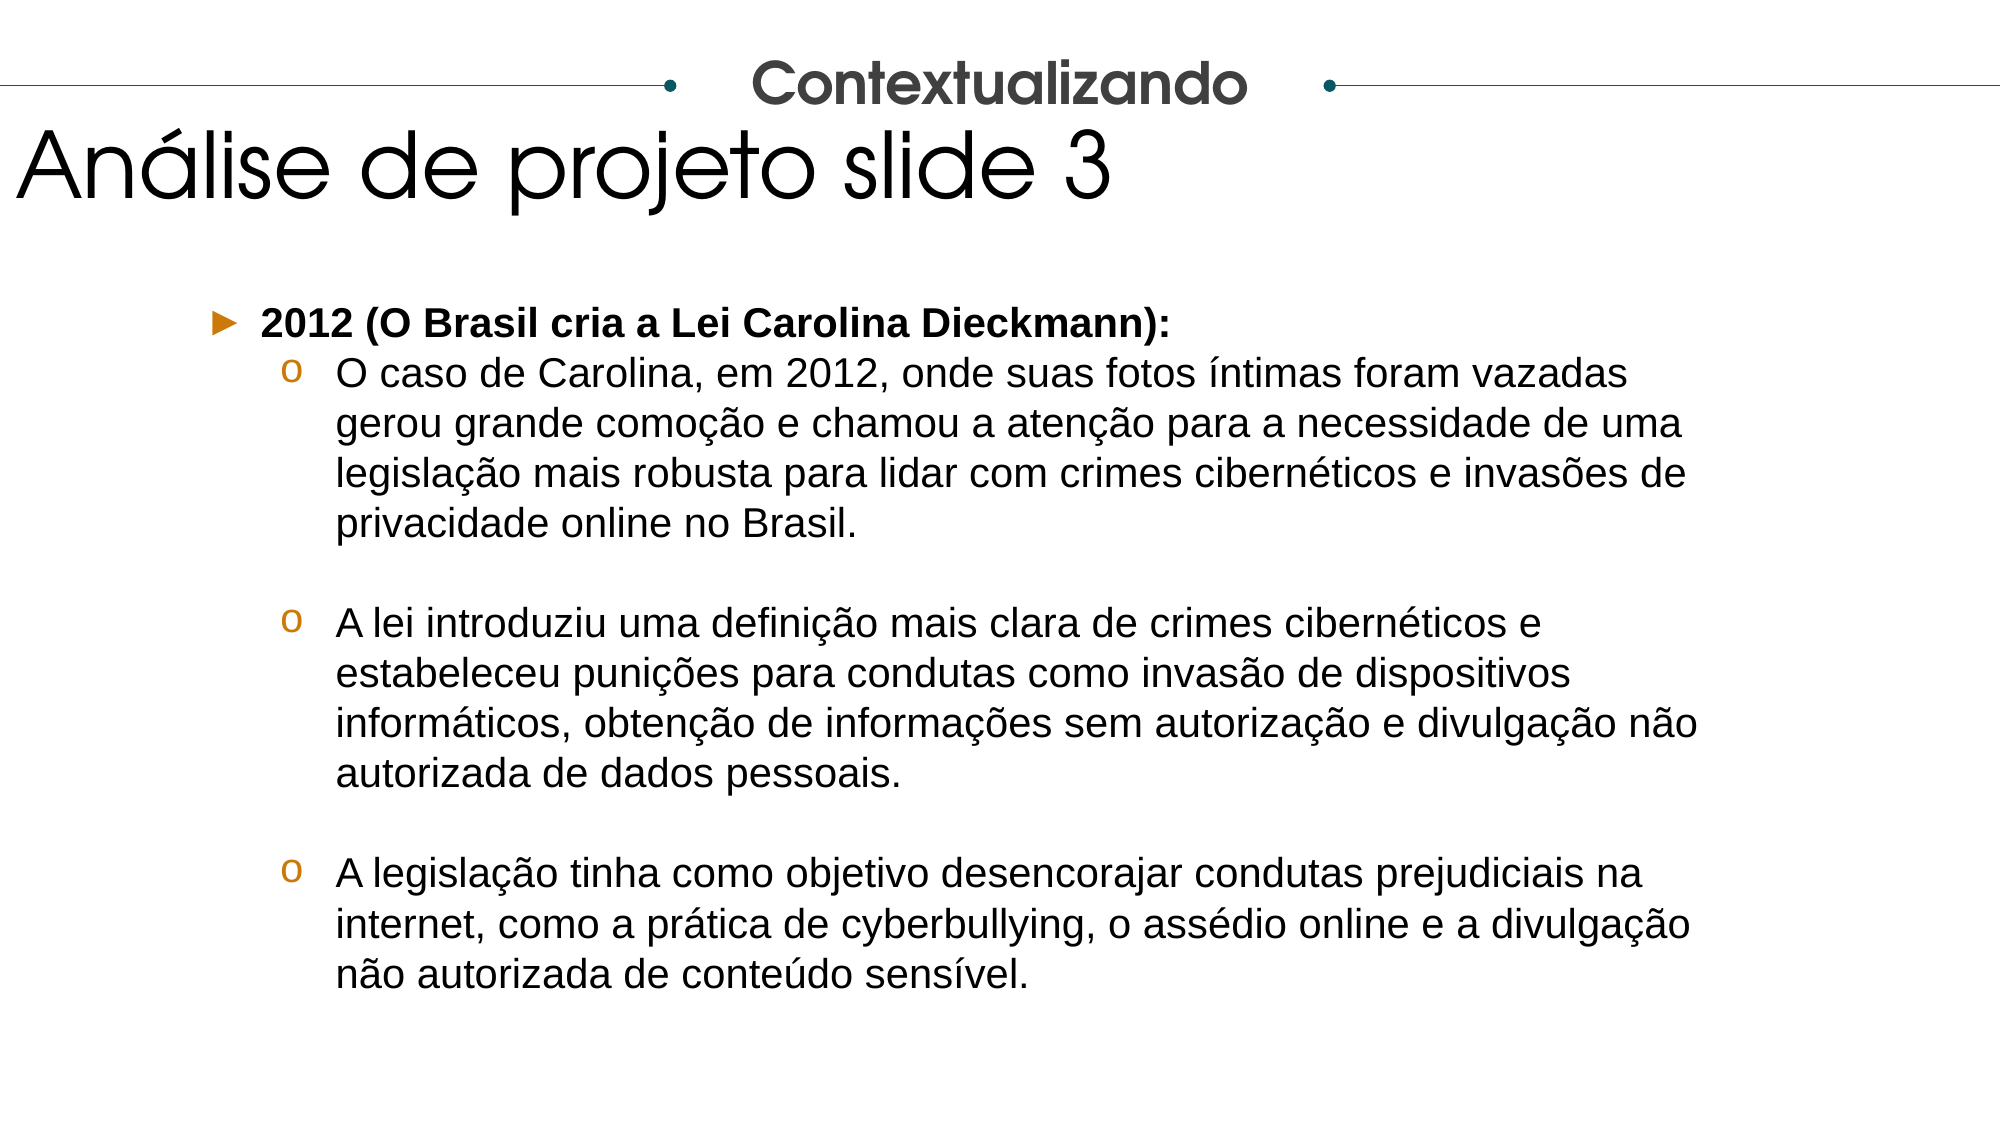

Contextualizando
Análise de projeto slide 3
2012 (O Brasil cria a Lei Carolina Dieckmann):
O caso de Carolina, em 2012, onde suas fotos íntimas foram vazadas gerou grande comoção e chamou a atenção para a necessidade de uma legislação mais robusta para lidar com crimes cibernéticos e invasões de privacidade online no Brasil.

A lei introduziu uma definição mais clara de crimes cibernéticos e estabeleceu punições para condutas como invasão de dispositivos informáticos, obtenção de informações sem autorização e divulgação não autorizada de dados pessoais.

A legislação tinha como objetivo desencorajar condutas prejudiciais na internet, como a prática de cyberbullying, o assédio online e a divulgação não autorizada de conteúdo sensível.